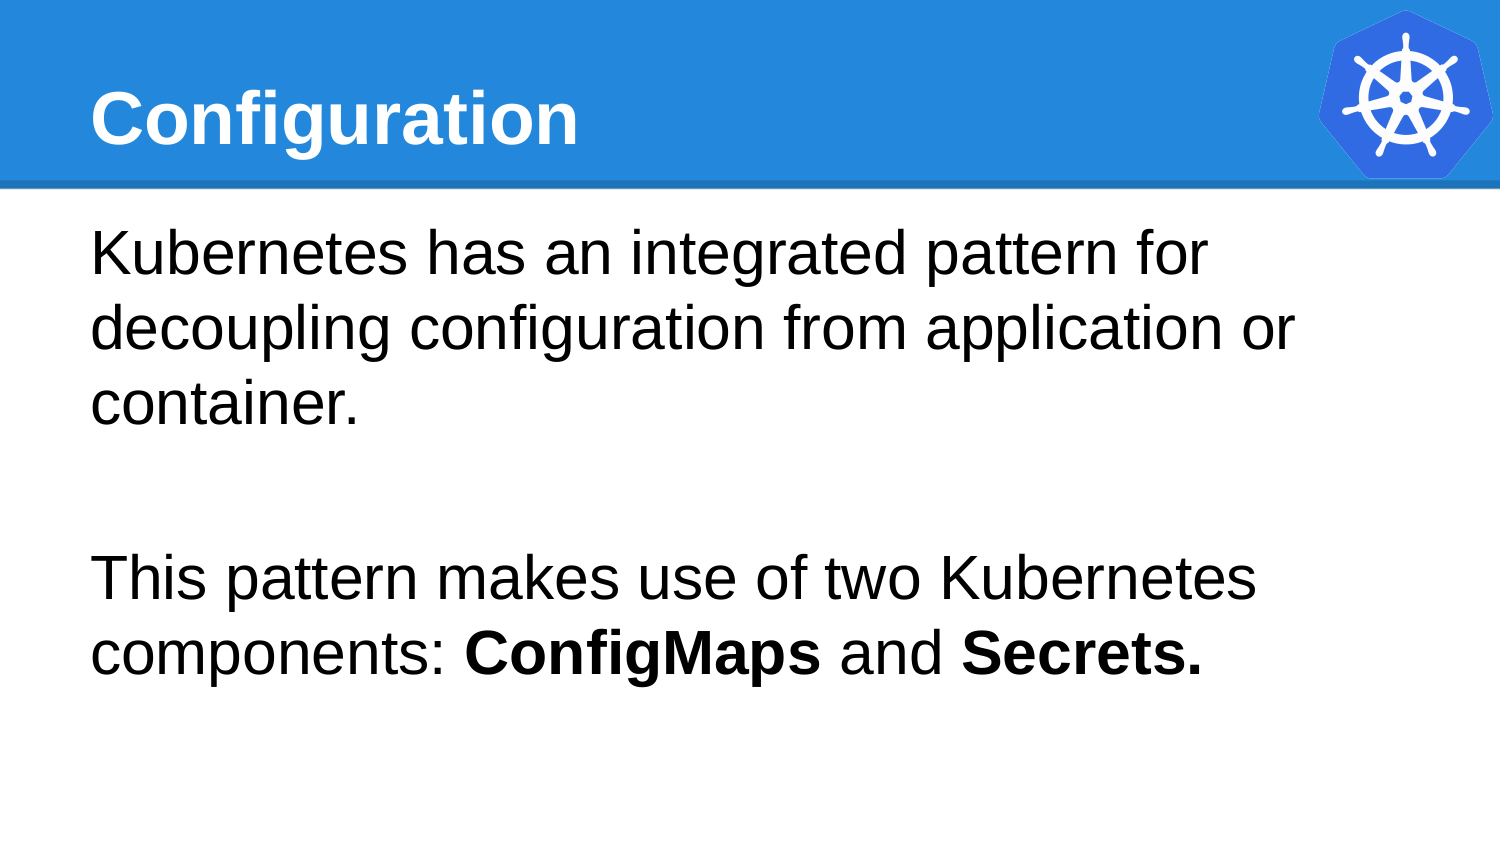

# Configuration
Kubernetes has an integrated pattern for decoupling configuration from application or container.

This pattern makes use of two Kubernetes components: ConfigMaps and Secrets.